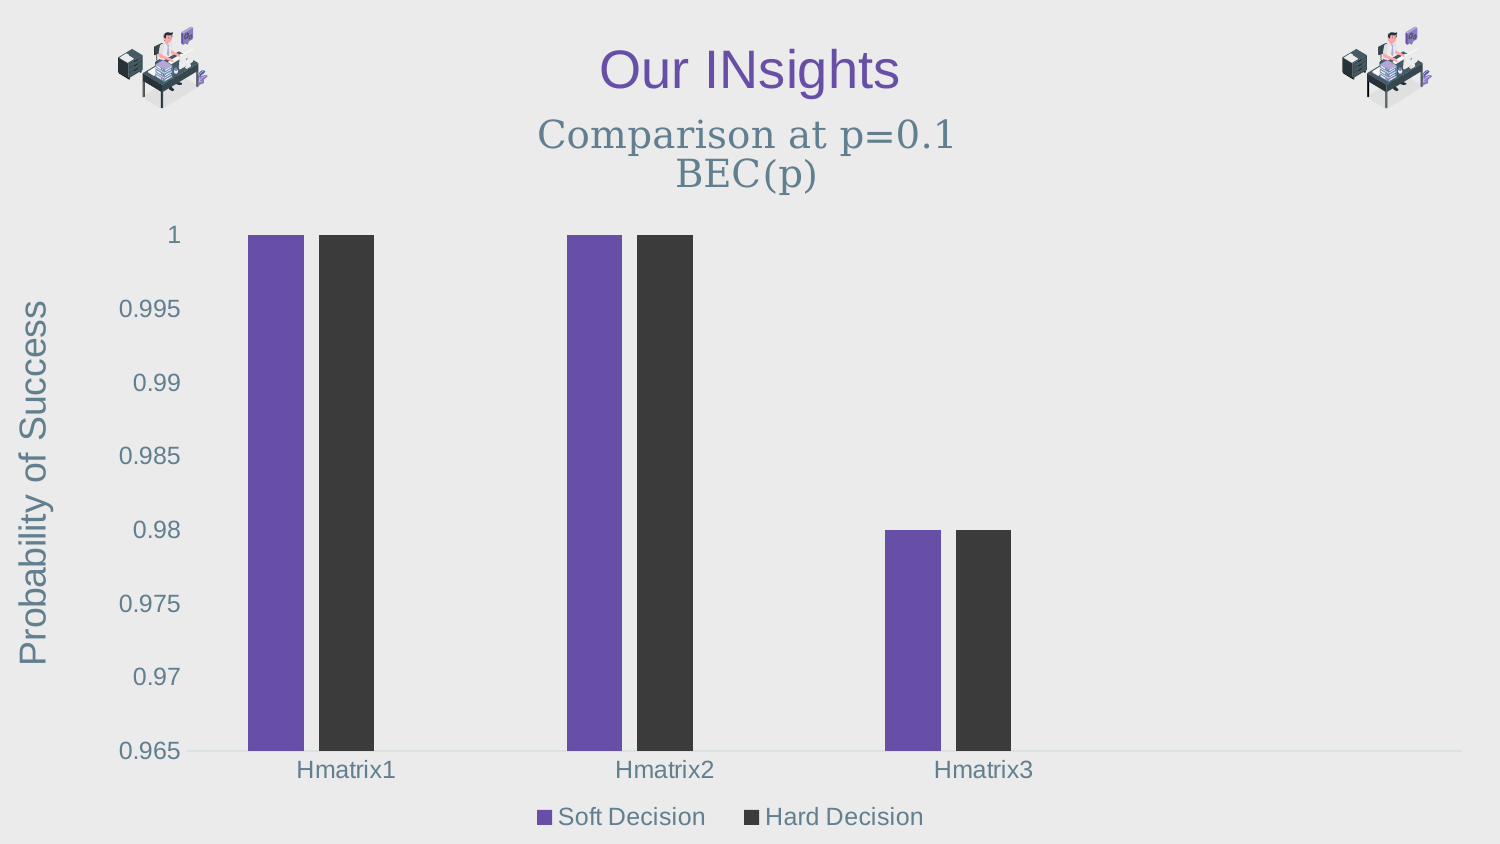

Our INsights

### Chart: Comparison at p=0.1
BEC(p)

| Category | Soft Decision | Hard Decision | Column1 |
|---|---|---|---|
| Hmatrix1 | 1.0 | 1.0 | None |
| Hmatrix2 | 1.0 | 1.0 | None |
| Hmatrix3 | 0.98 | 0.98 | None |